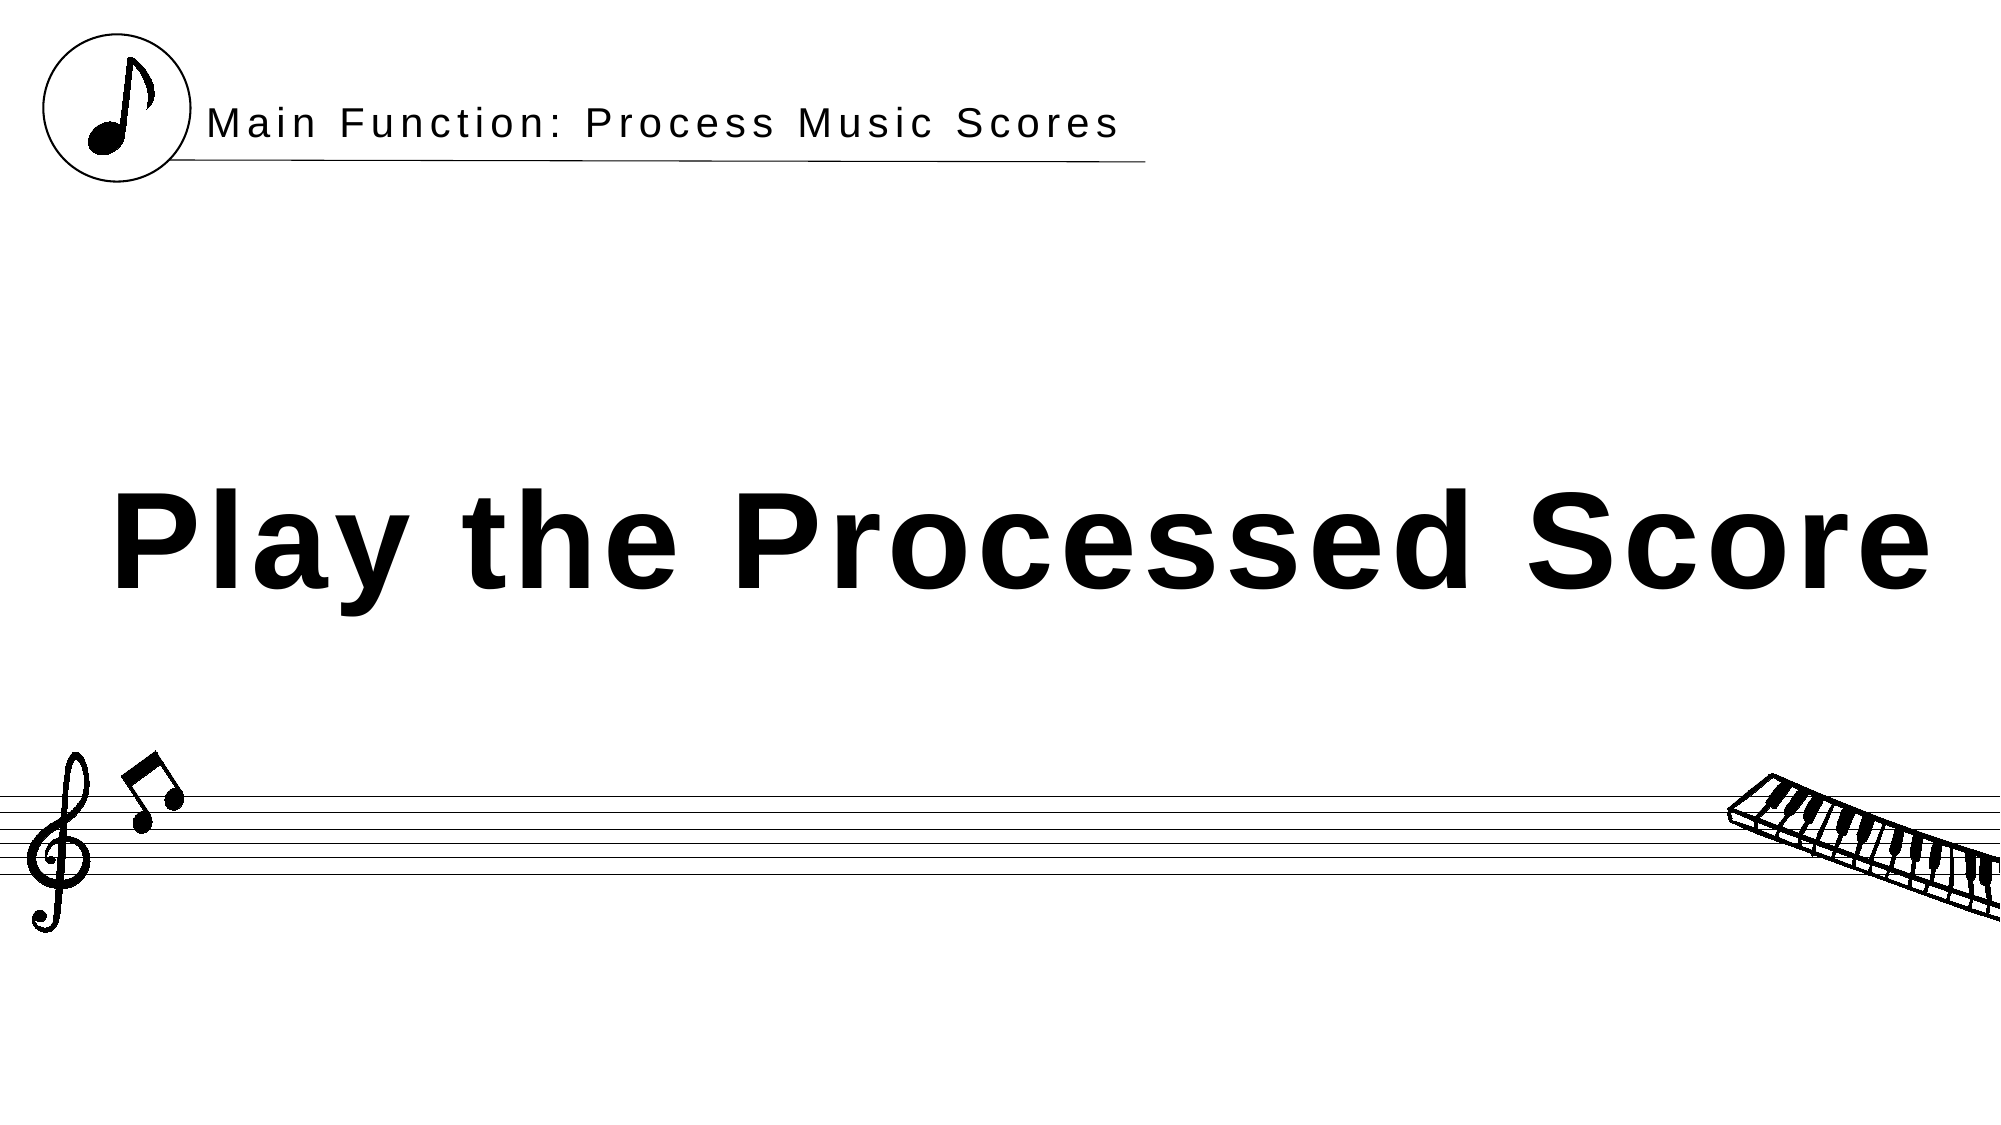

Main Function: Process Music Scores
Play the Processed Score